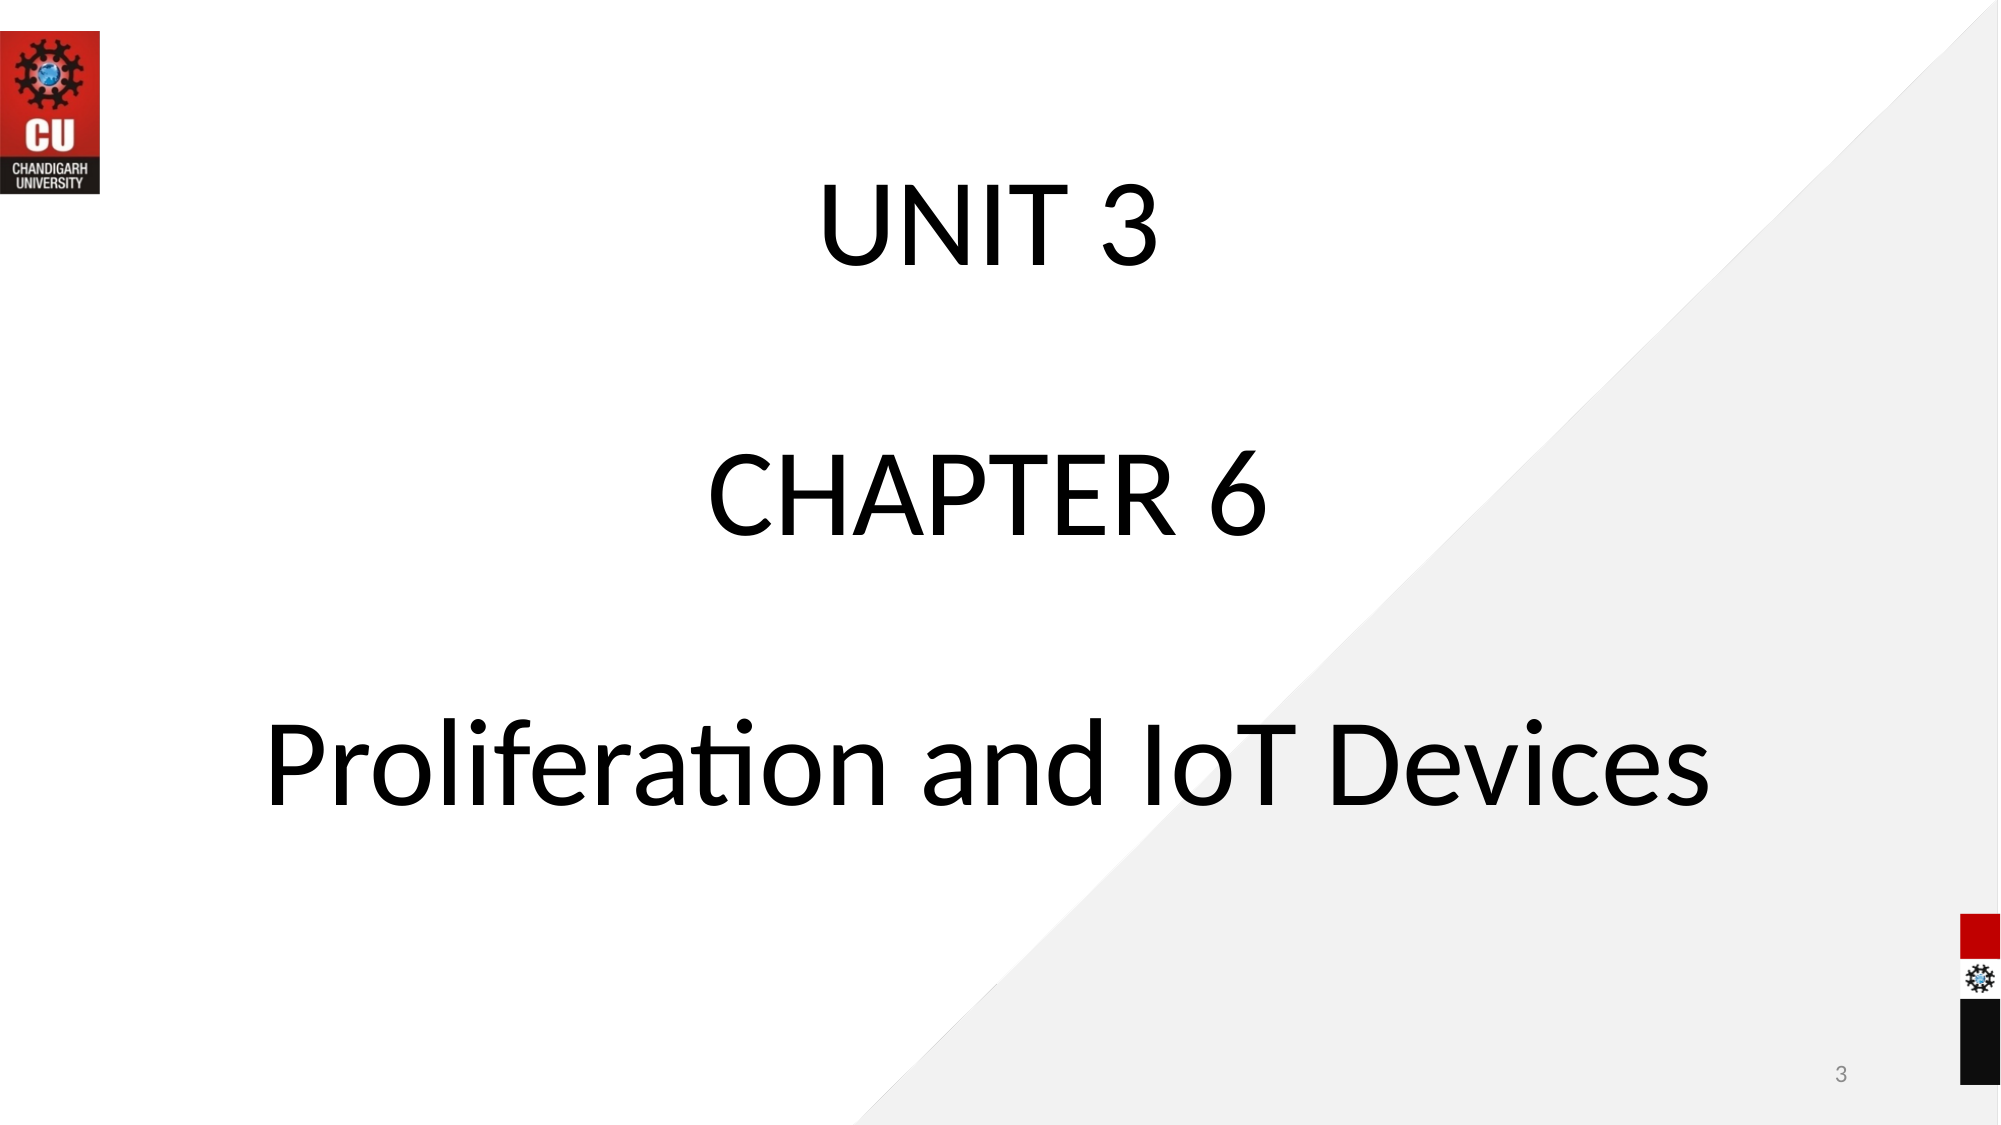

# UNIT 3 CHAPTER 6 Proliferation and IoT Devices
3